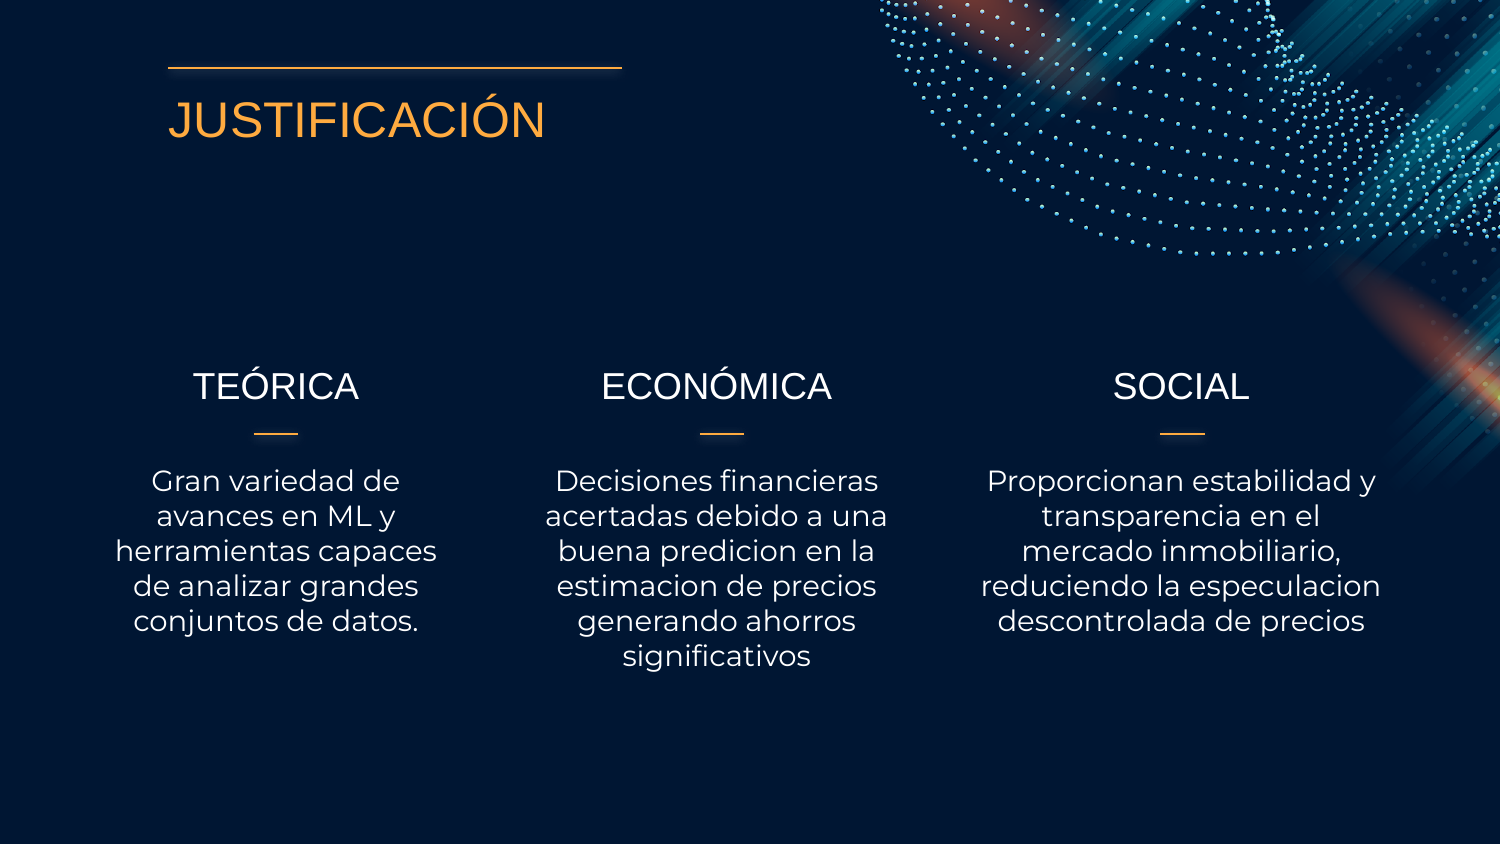

JUSTIFICACIÓN
# TEÓRICA
ECONÓMICA
SOCIAL
Decisiones financieras acertadas debido a una buena predicion en la estimacion de precios generando ahorros significativos
Proporcionan estabilidad y transparencia en el mercado inmobiliario, reduciendo la especulacion descontrolada de precios
Gran variedad de avances en ML y herramientas capaces de analizar grandes conjuntos de datos.